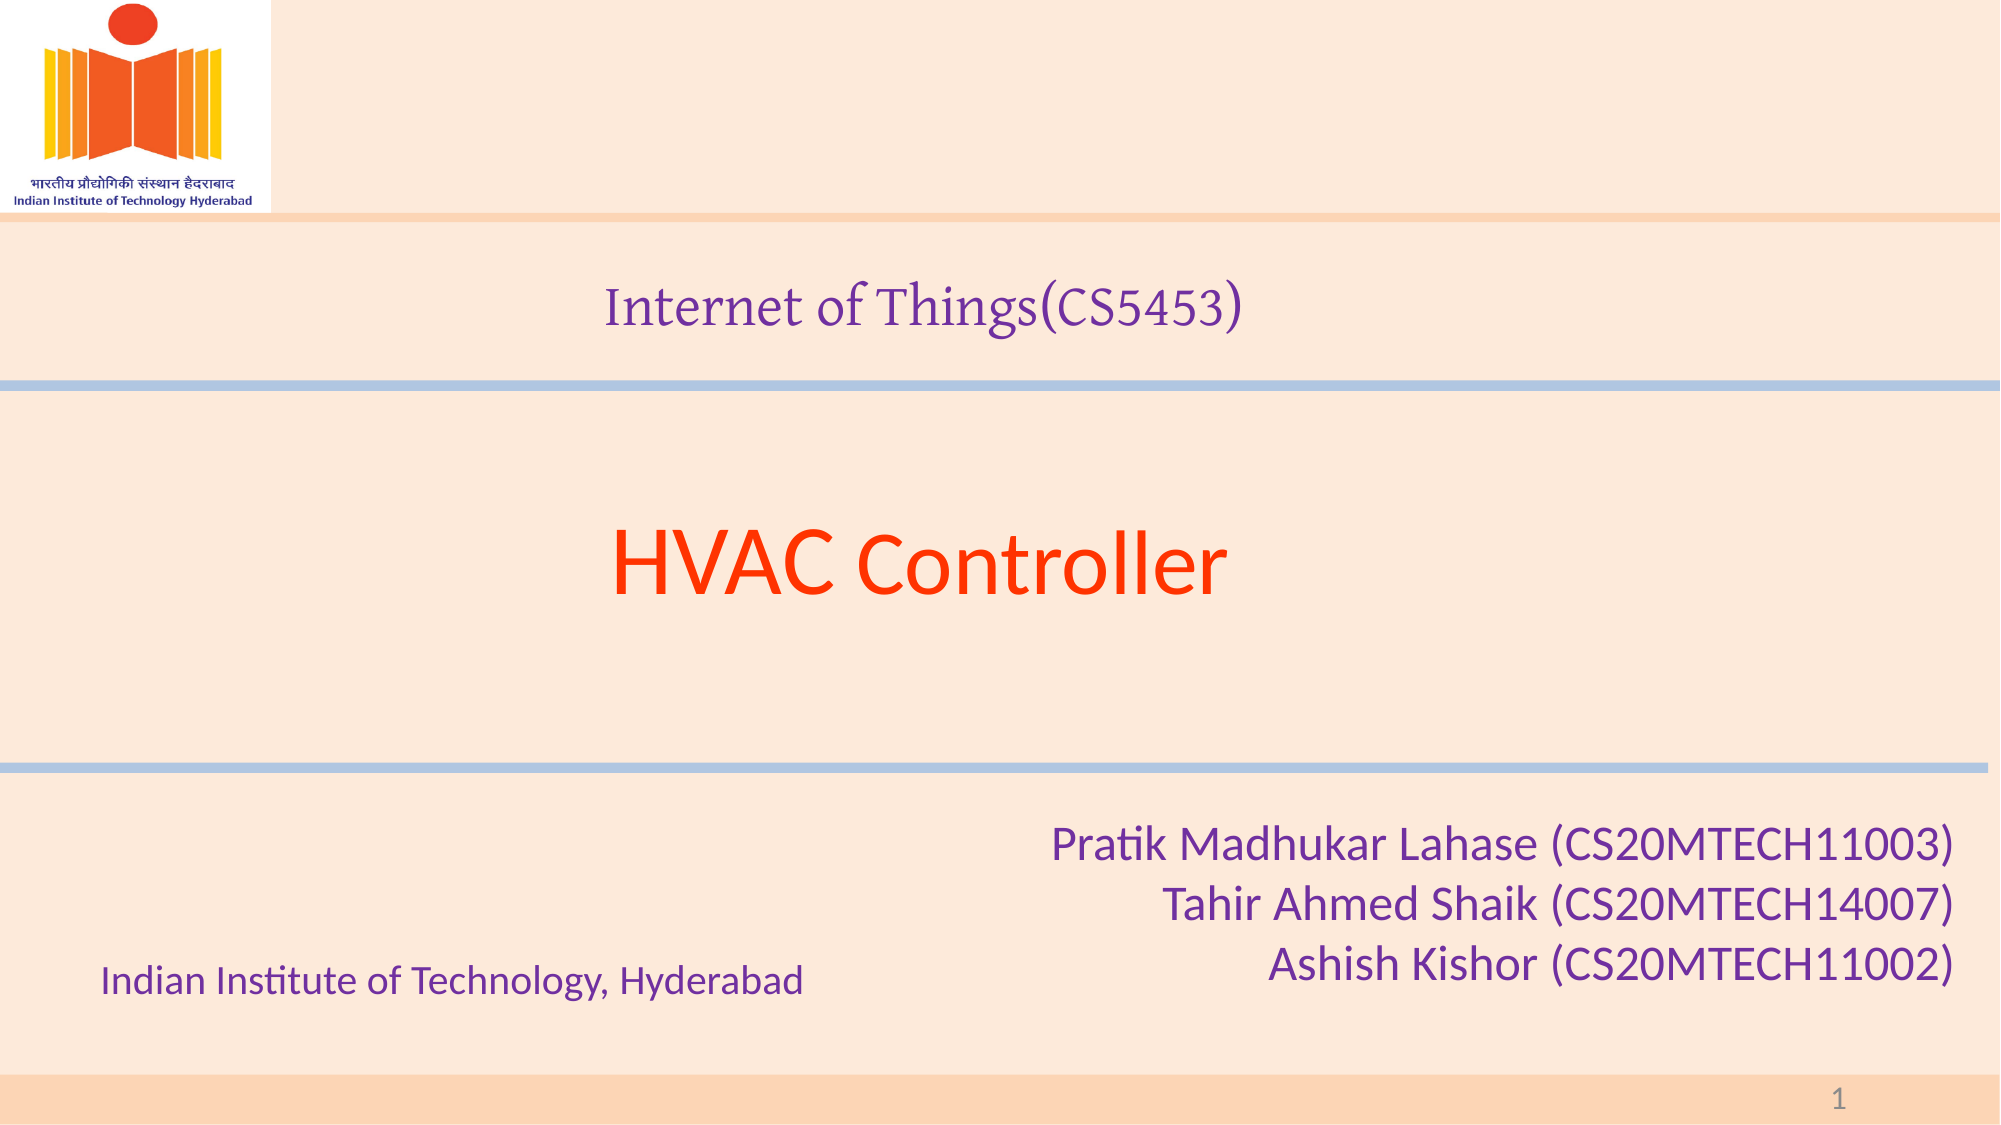

Internet of Things(CS5453)
HVAC Controller
Pratik Madhukar Lahase (CS20MTECH11003)
Tahir Ahmed Shaik (CS20MTECH14007)
Ashish Kishor (CS20MTECH11002)
Indian Institute of Technology, Hyderabad
1